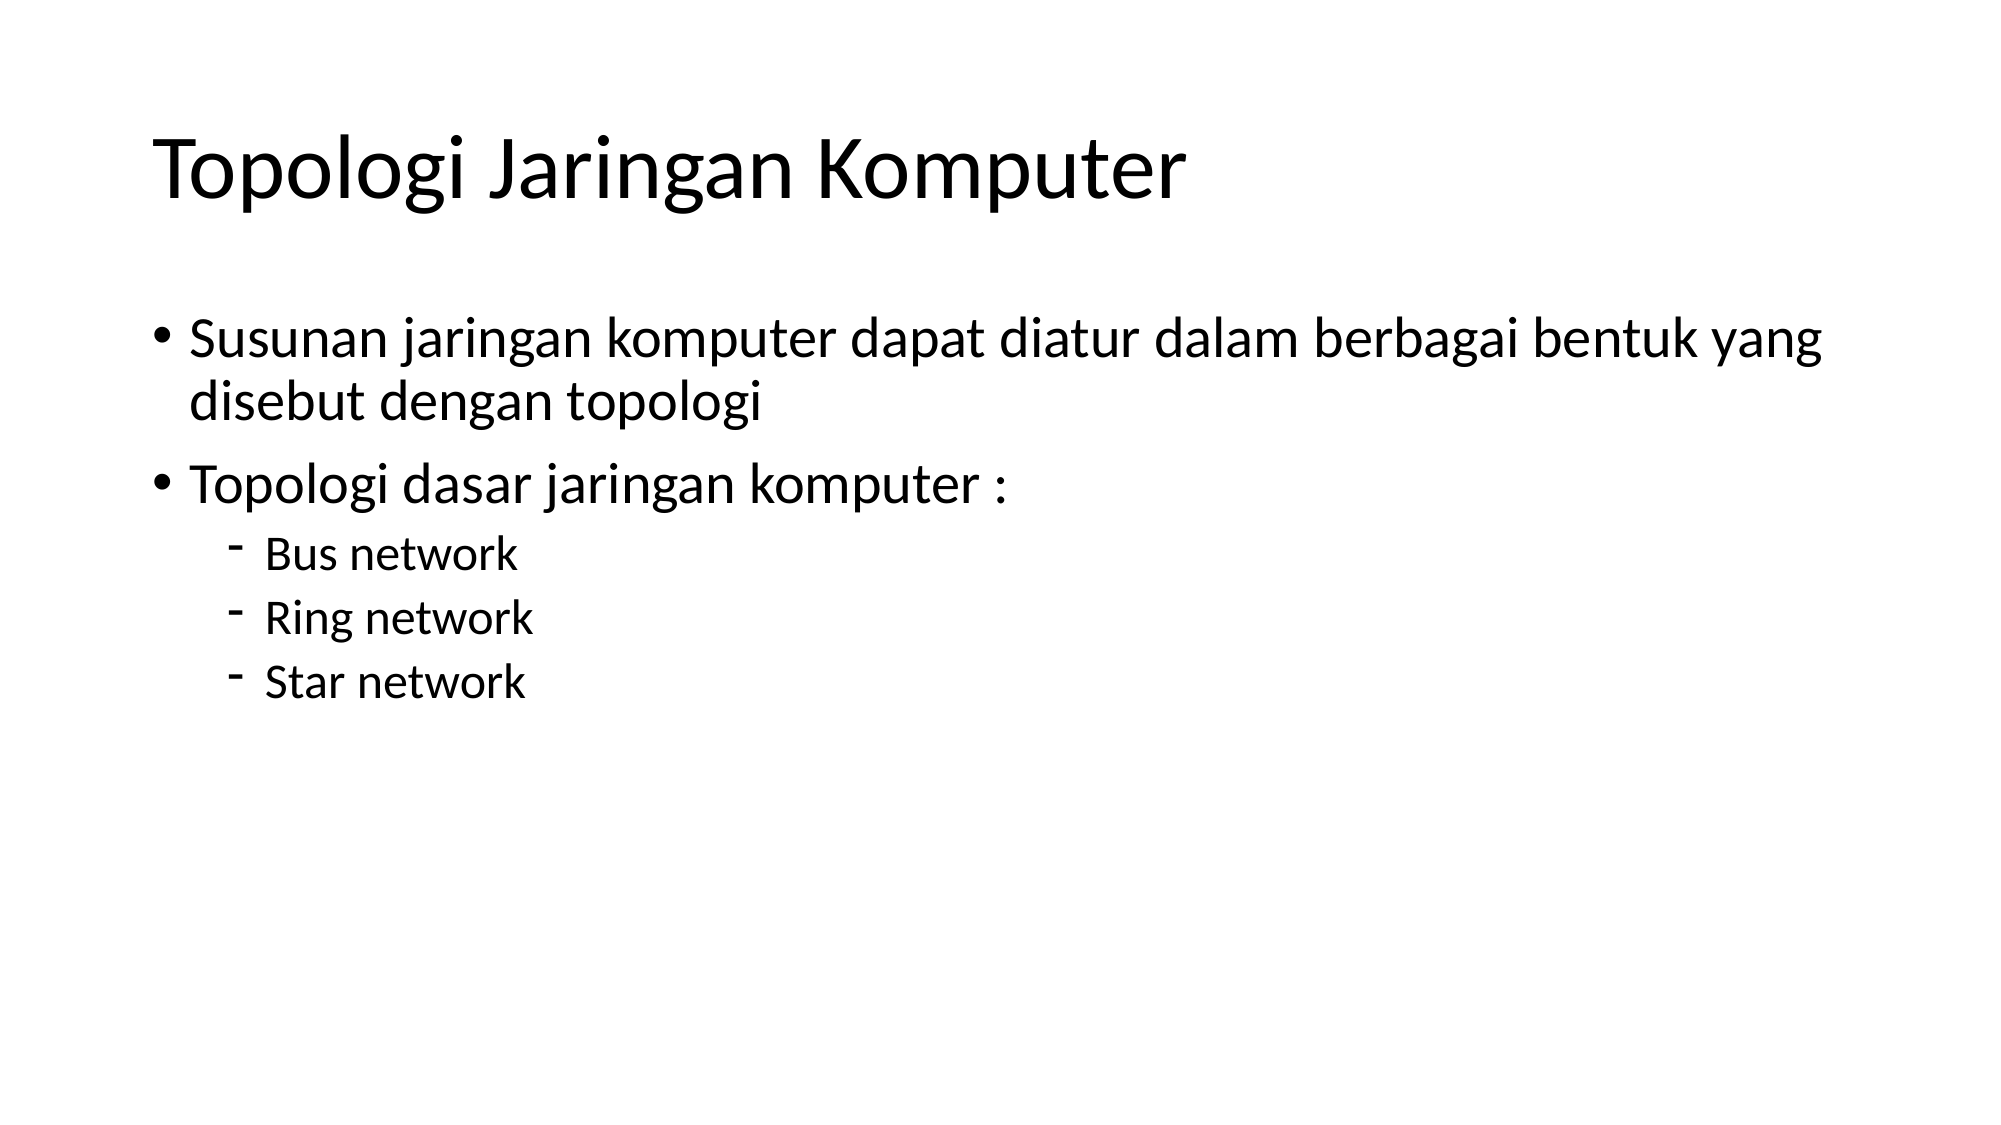

# Topologi Jaringan Komputer
Susunan jaringan komputer dapat diatur dalam berbagai bentuk yang disebut dengan topologi
Topologi dasar jaringan komputer :
Bus network
Ring network
Star network